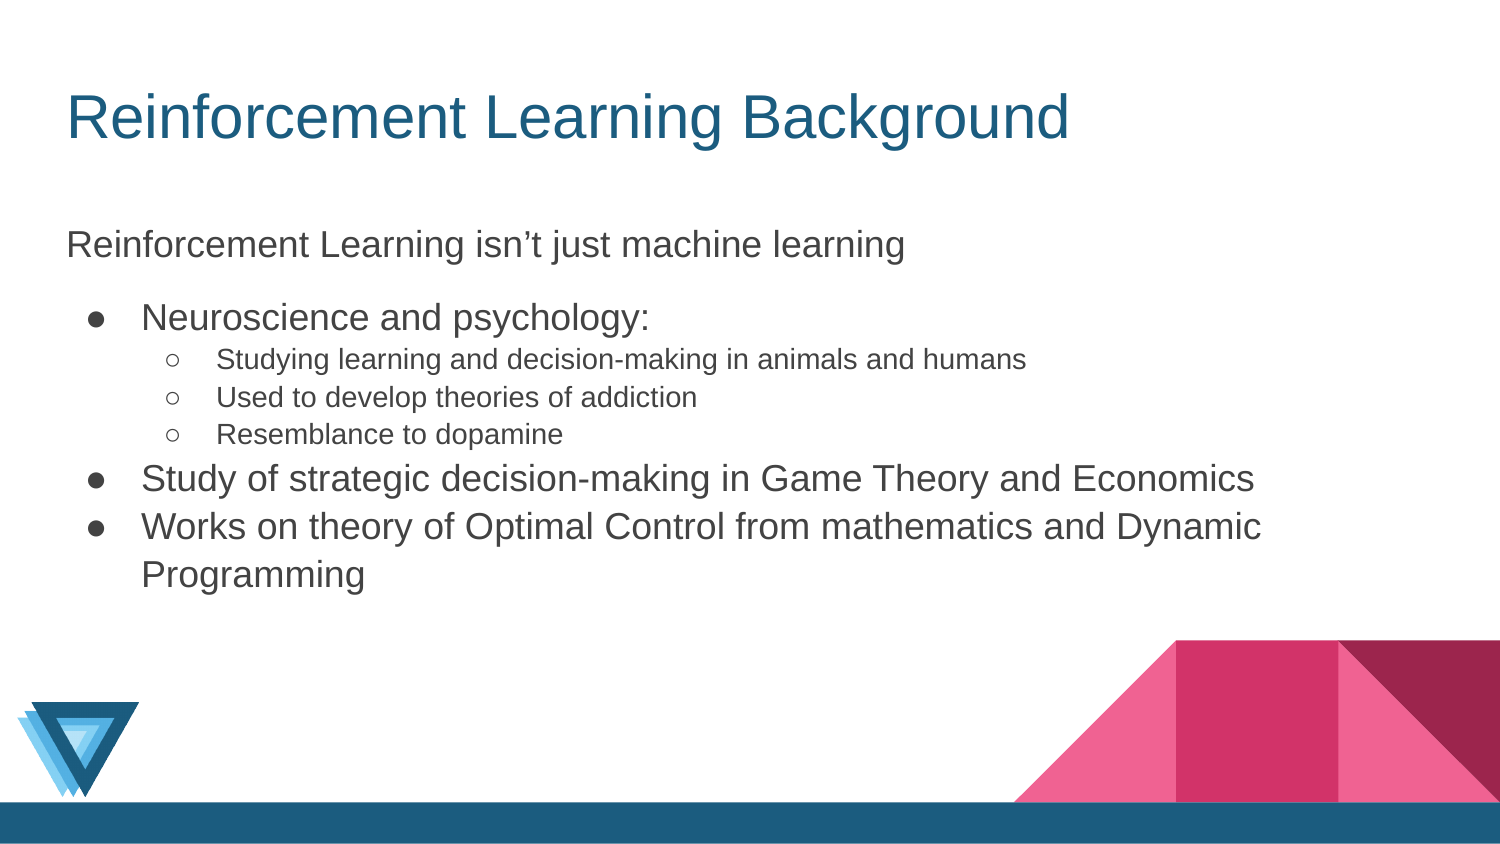

# Reinforcement Learning Background
Reinforcement Learning isn’t just machine learning
Neuroscience and psychology:
Studying learning and decision-making in animals and humans
Used to develop theories of addiction
Resemblance to dopamine
Study of strategic decision-making in Game Theory and Economics
Works on theory of Optimal Control from mathematics and Dynamic Programming